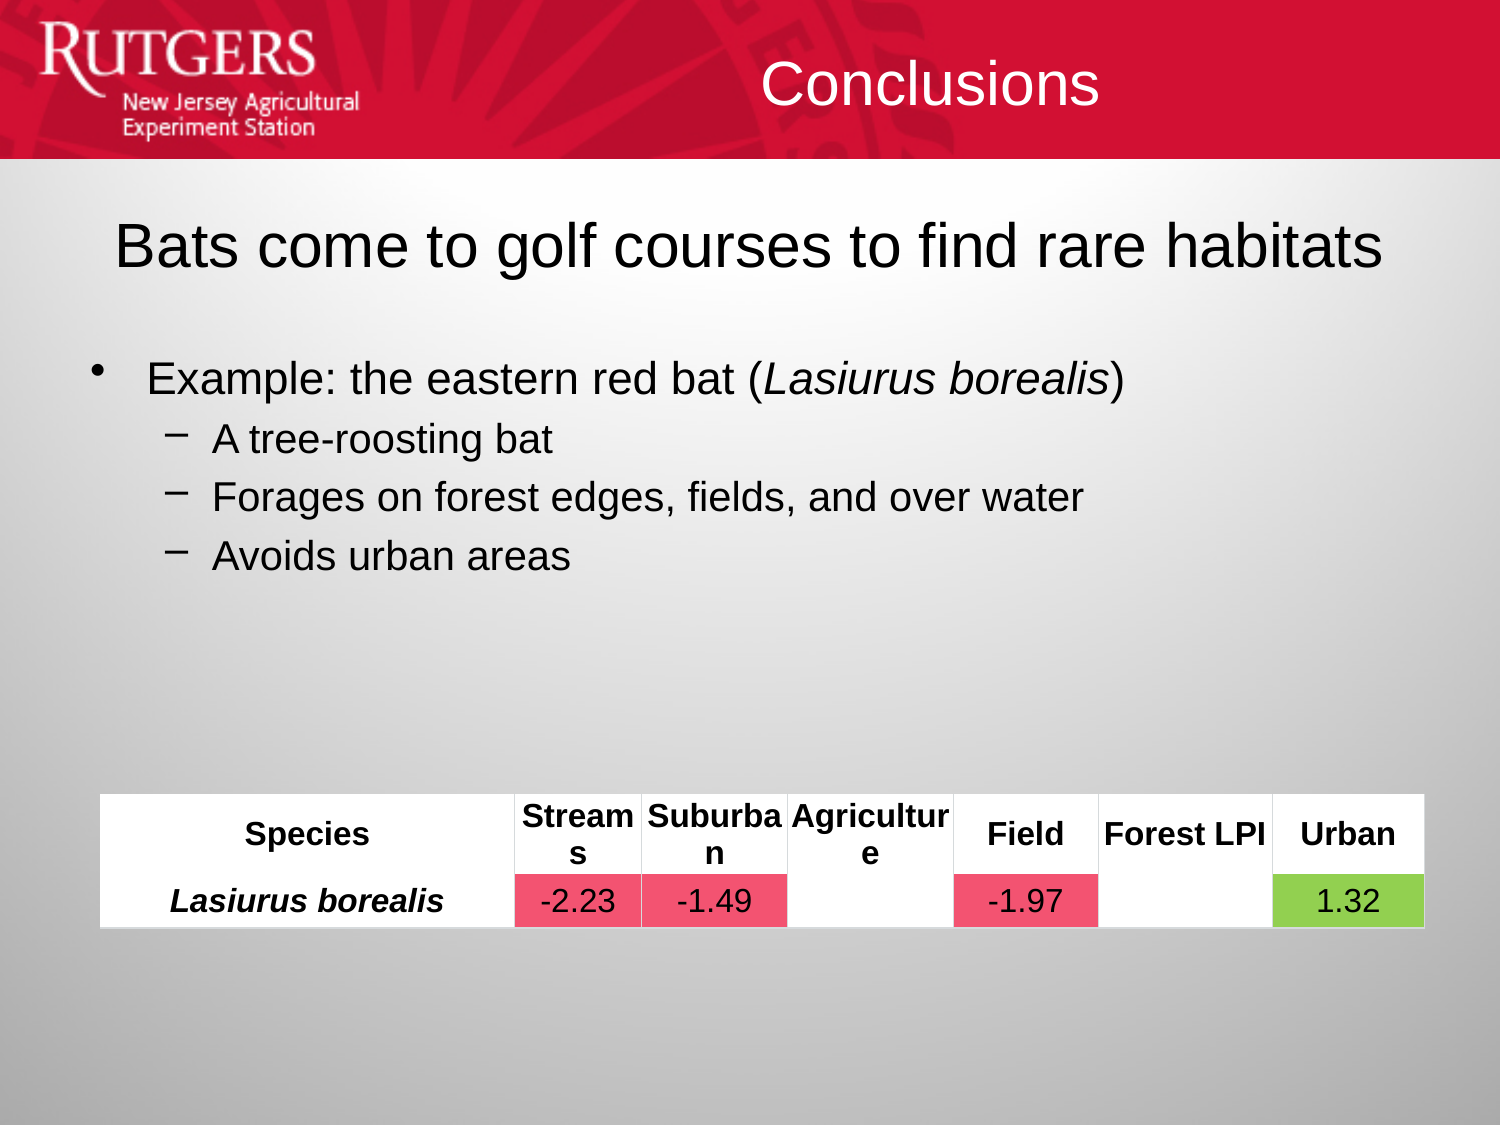

Conclusions
# Bats come to golf courses to find rare habitats
Example: the eastern red bat (Lasiurus borealis)
A tree-roosting bat
Forages on forest edges, fields, and over water
Avoids urban areas
| Species | Streams | Suburban | Agriculture | Field | Forest LPI | Urban |
| --- | --- | --- | --- | --- | --- | --- |
| Lasiurus borealis | -2.23 | -1.49 |  | -1.97 |  | 1.32 |